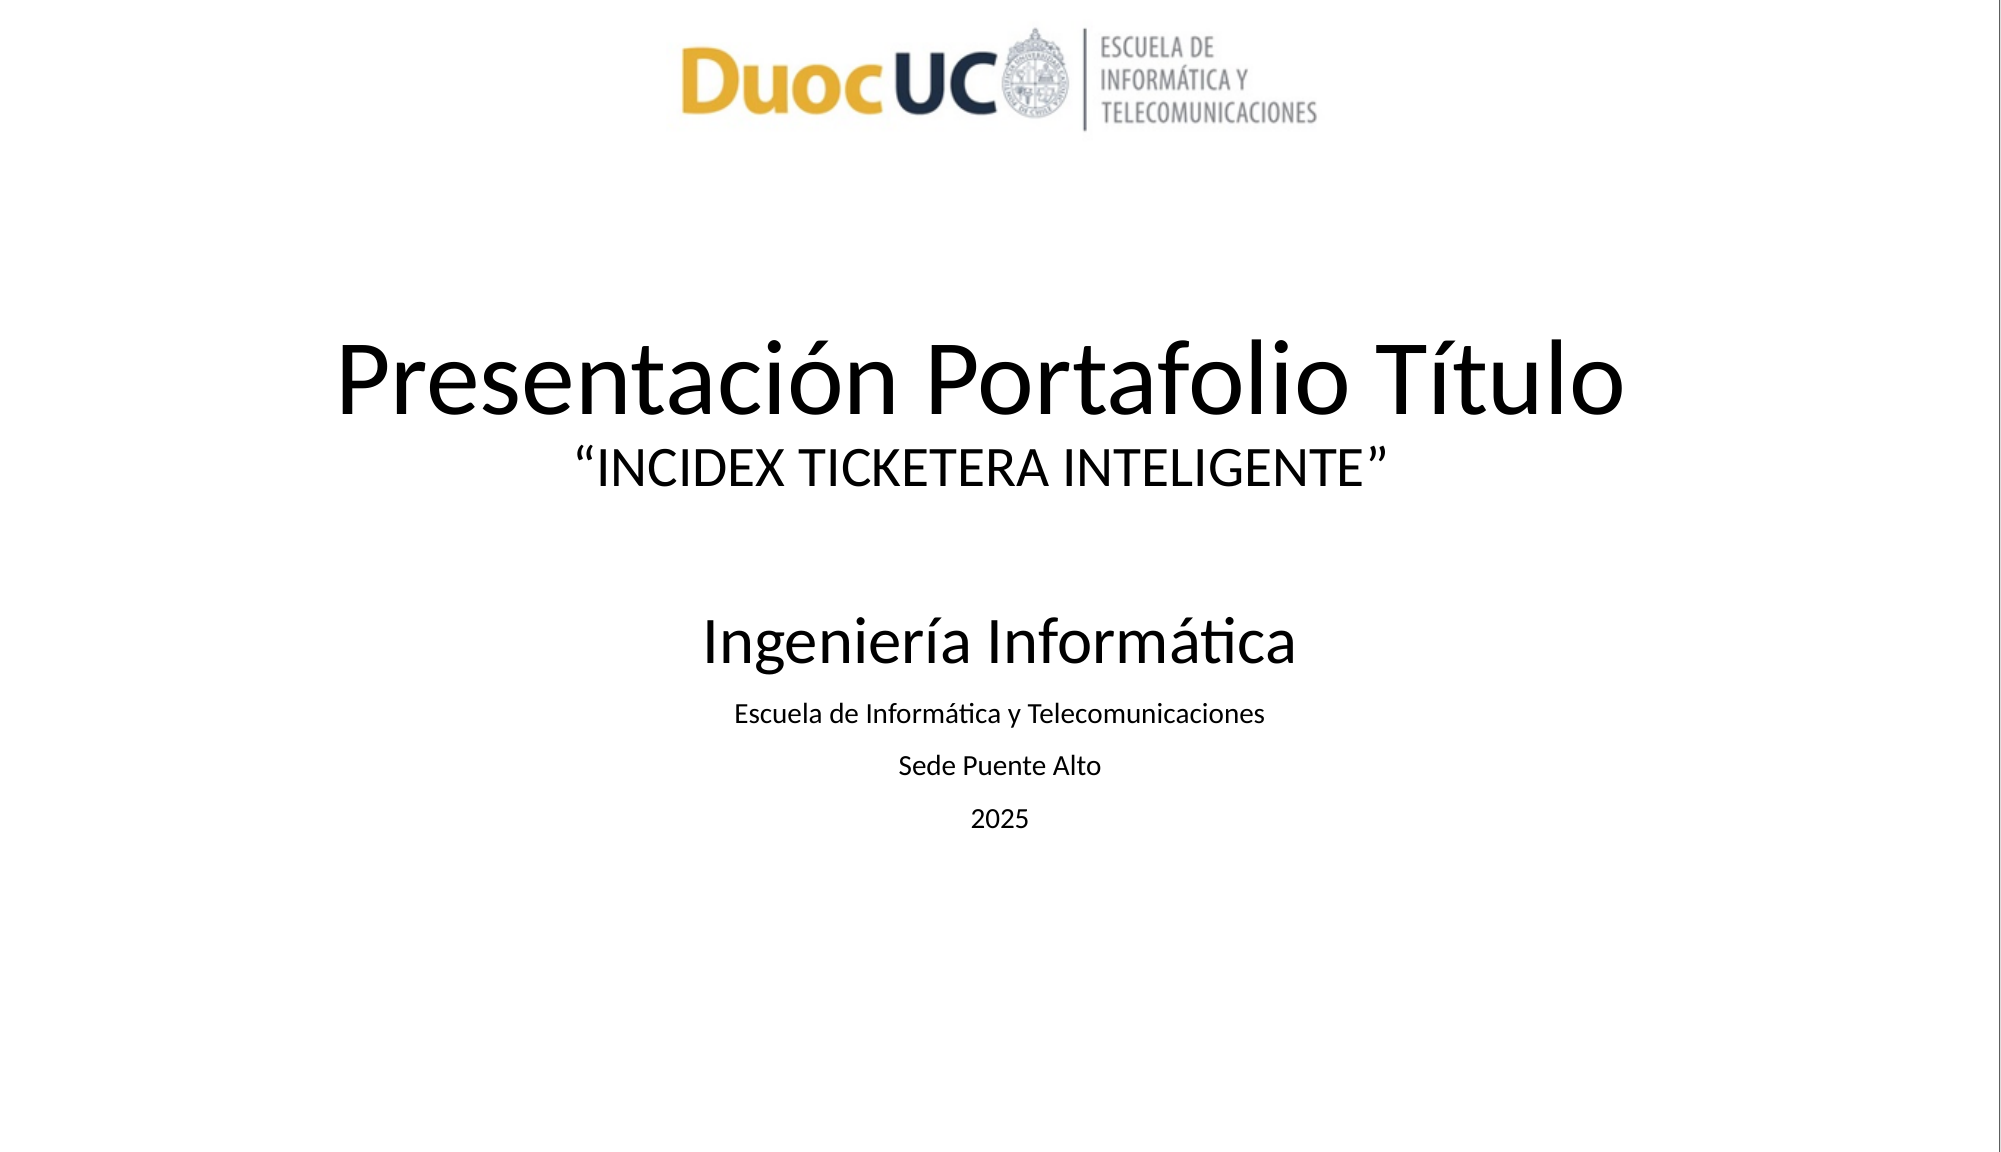

# Presentación Portafolio Título “INCIDEX TICKETERA INTELIGENTE”
Ingeniería Informática
Escuela de Informática y Telecomunicaciones
Sede Puente Alto
2025